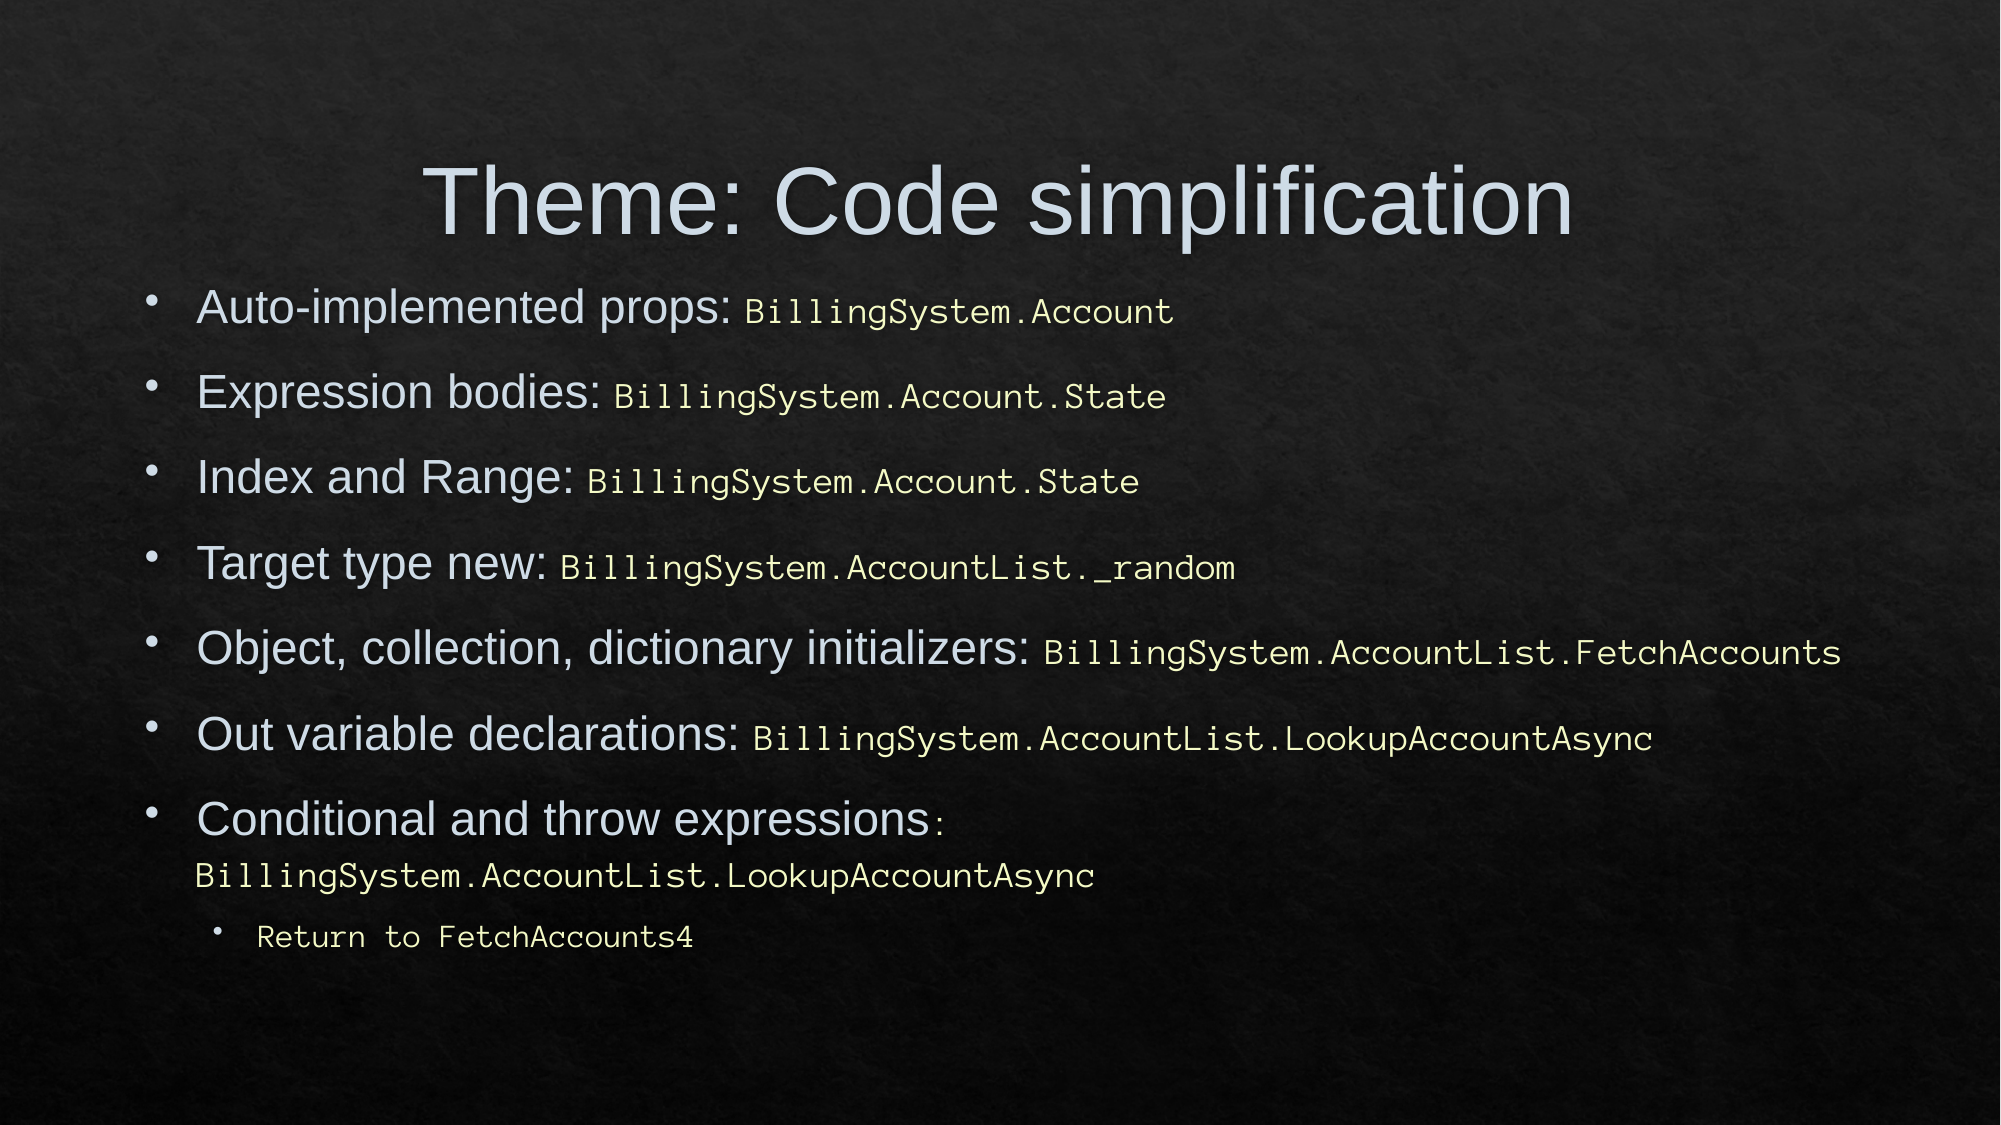

# Theme: Code simplification
Auto-implemented props: BillingSystem.Account
Expression bodies: BillingSystem.Account.State
Index and Range: BillingSystem.Account.State
Target type new: BillingSystem.AccountList._random
Object, collection, dictionary initializers: BillingSystem.AccountList.FetchAccounts
Out variable declarations: BillingSystem.AccountList.LookupAccountAsync
Conditional and throw expressions: BillingSystem.AccountList.LookupAccountAsync
Return to FetchAccounts4